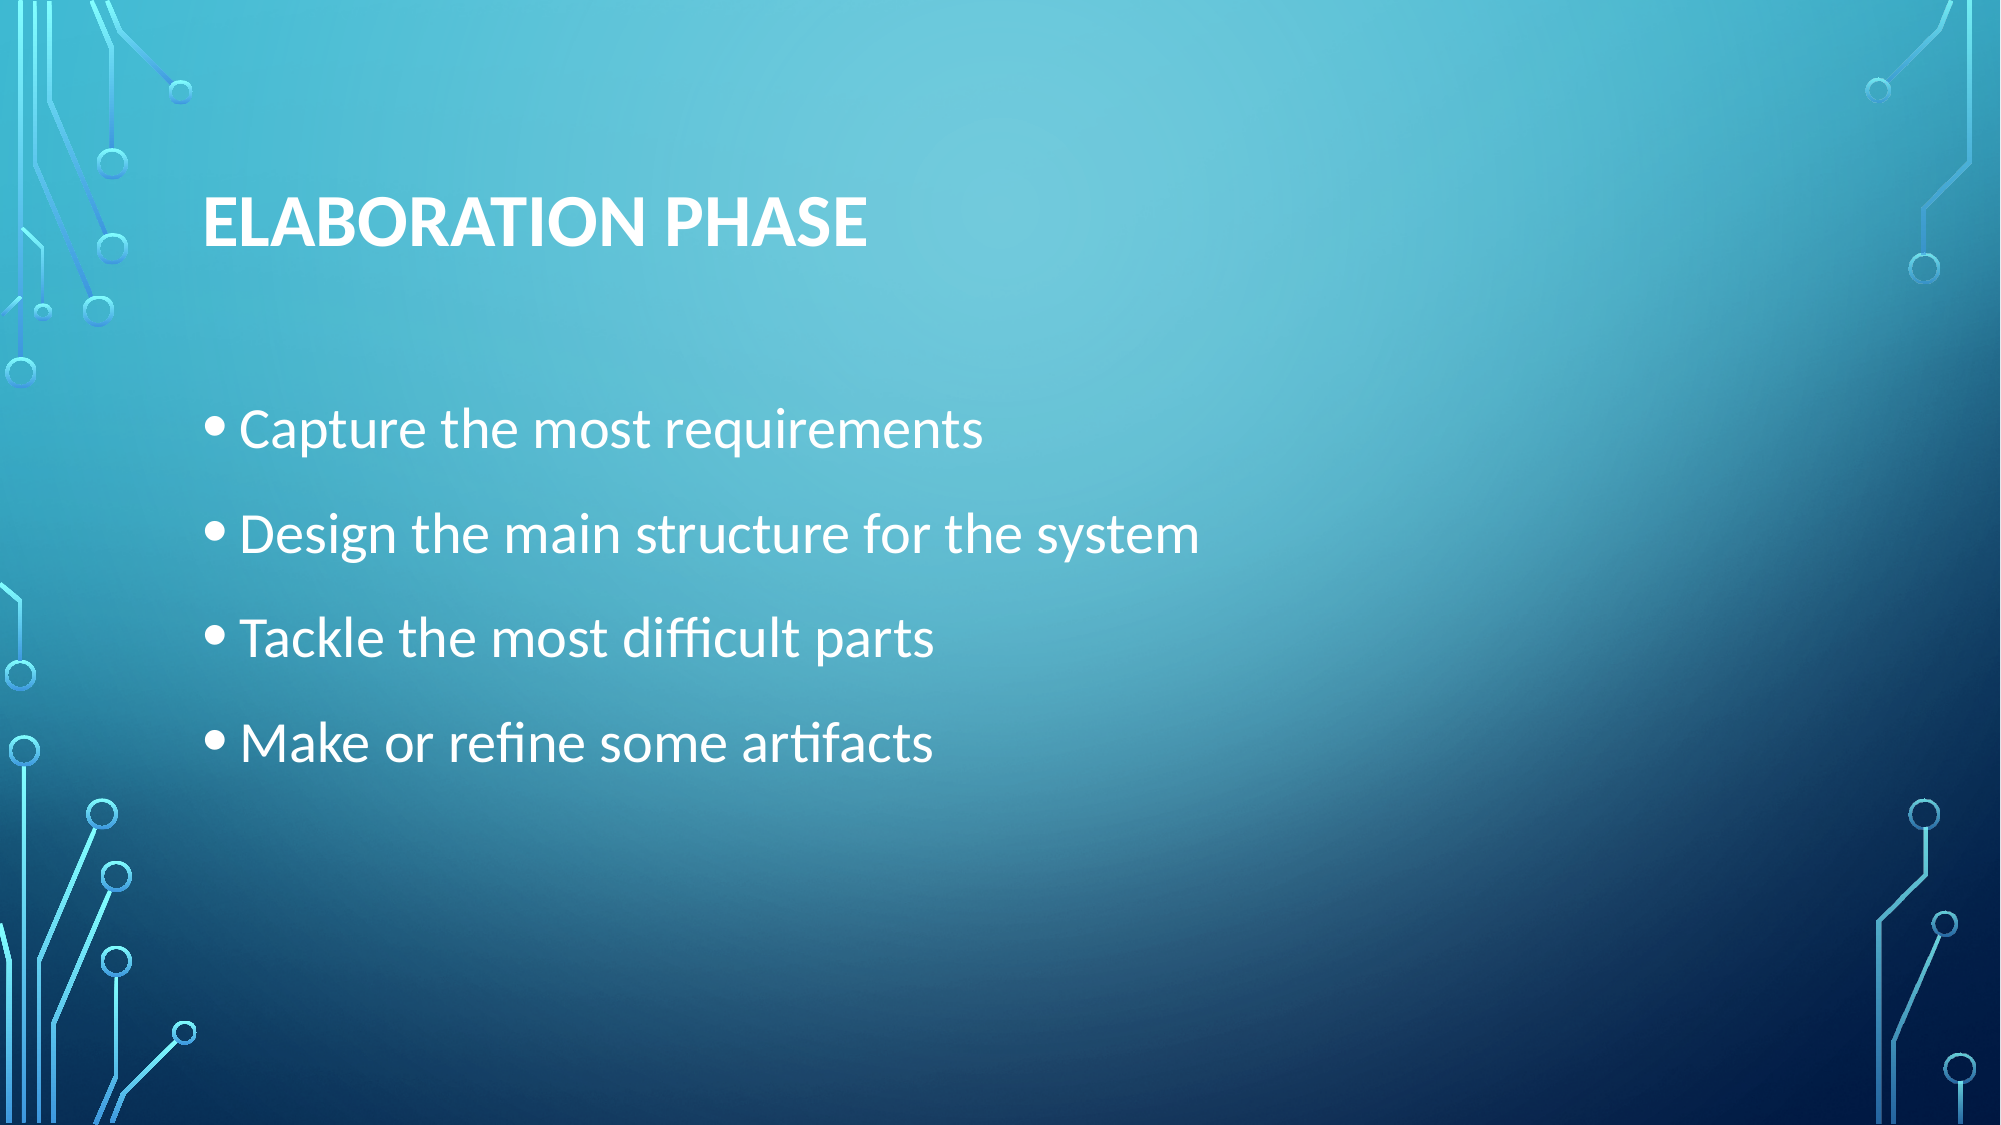

# Elaboration phase
Capture the most requirements
Design the main structure for the system
Tackle the most difficult parts
Make or refine some artifacts